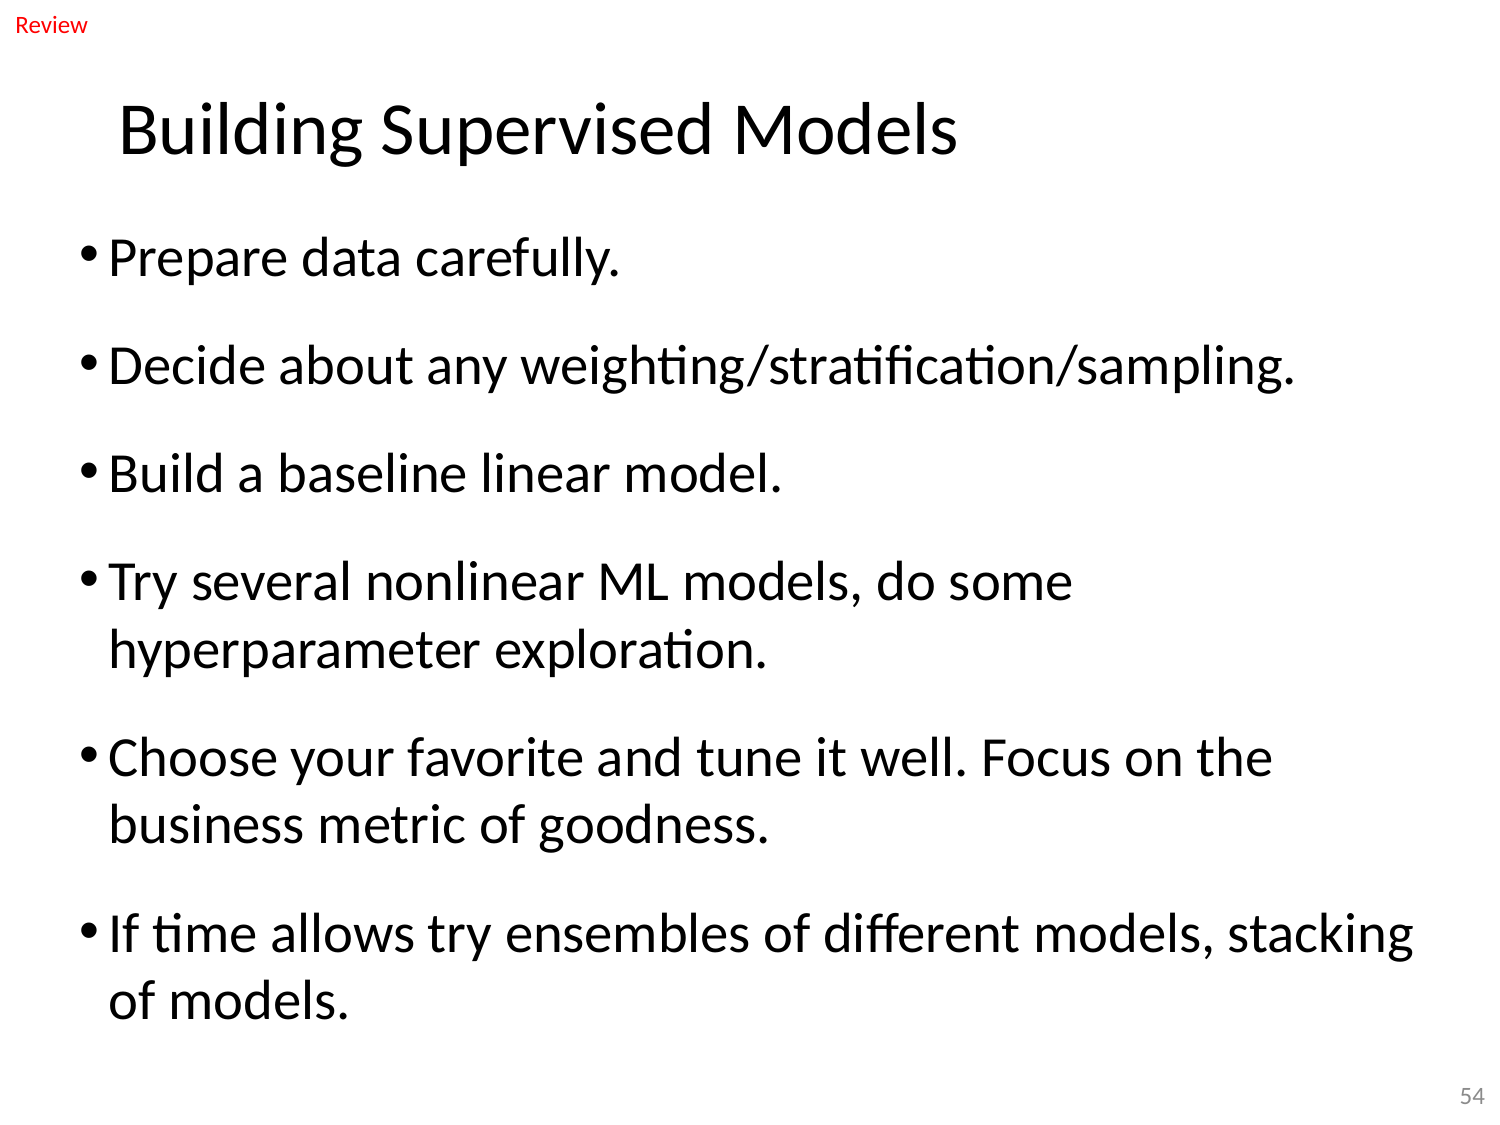

Review
# Building Supervised Models
Prepare data carefully.
Decide about any weighting/stratification/sampling.
Build a baseline linear model.
Try several nonlinear ML models, do some hyperparameter exploration.
Choose your favorite and tune it well. Focus on the business metric of goodness.
If time allows try ensembles of different models, stacking of models.

54